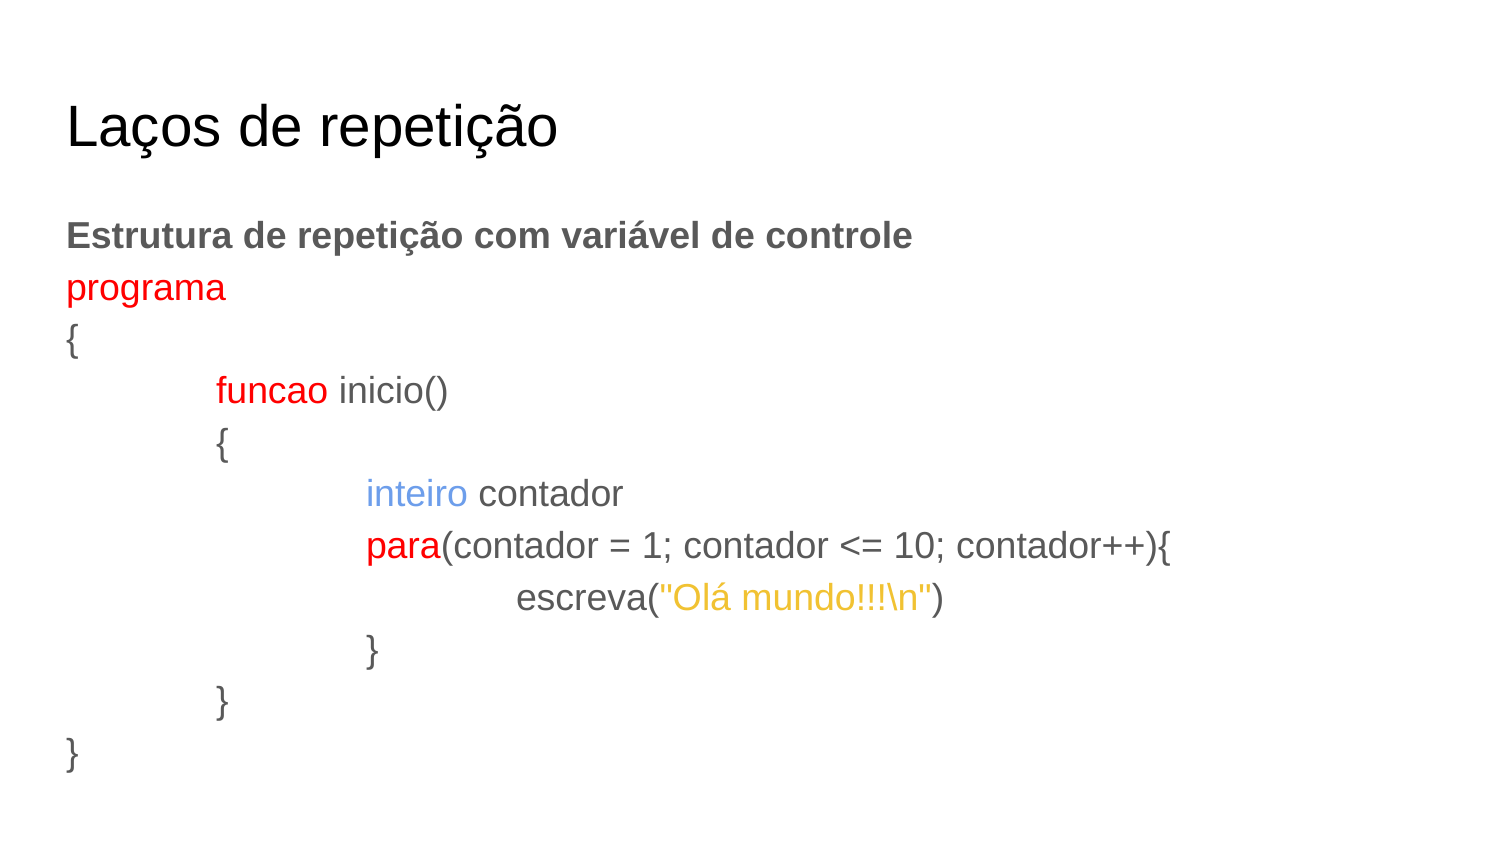

# Laços de repetição
Estrutura de repetição com variável de controle
programa
{
	funcao inicio()
	{
		inteiro contador
		para(contador = 1; contador <= 10; contador++){
			escreva("Olá mundo!!!\n")
		}
	}
}